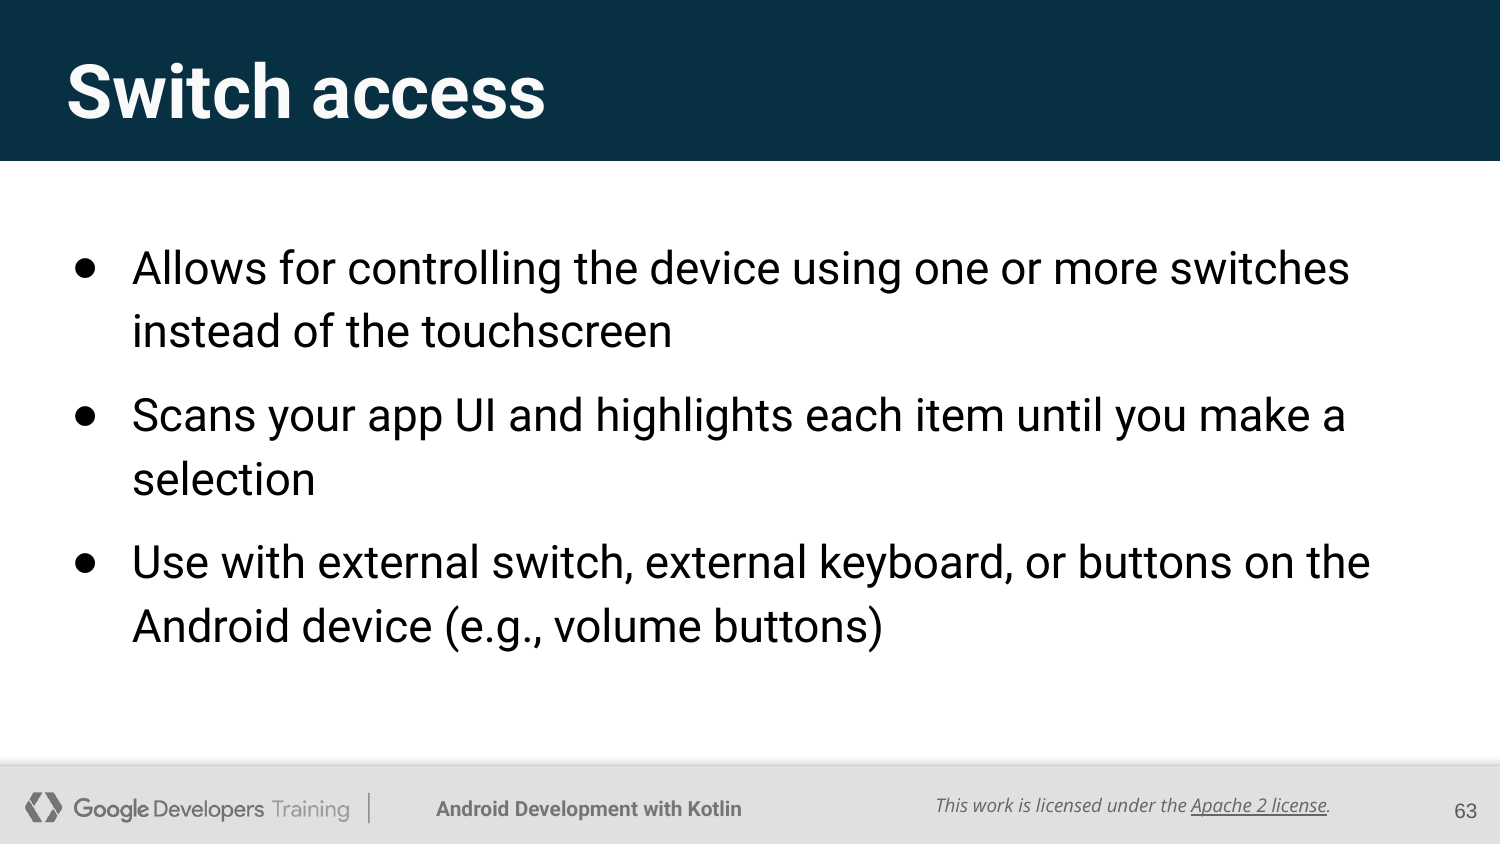

# Switch access
Allows for controlling the device using one or more switches instead of the touchscreen
Scans your app UI and highlights each item until you make a selection
Use with external switch, external keyboard, or buttons on the Android device (e.g., volume buttons)

63